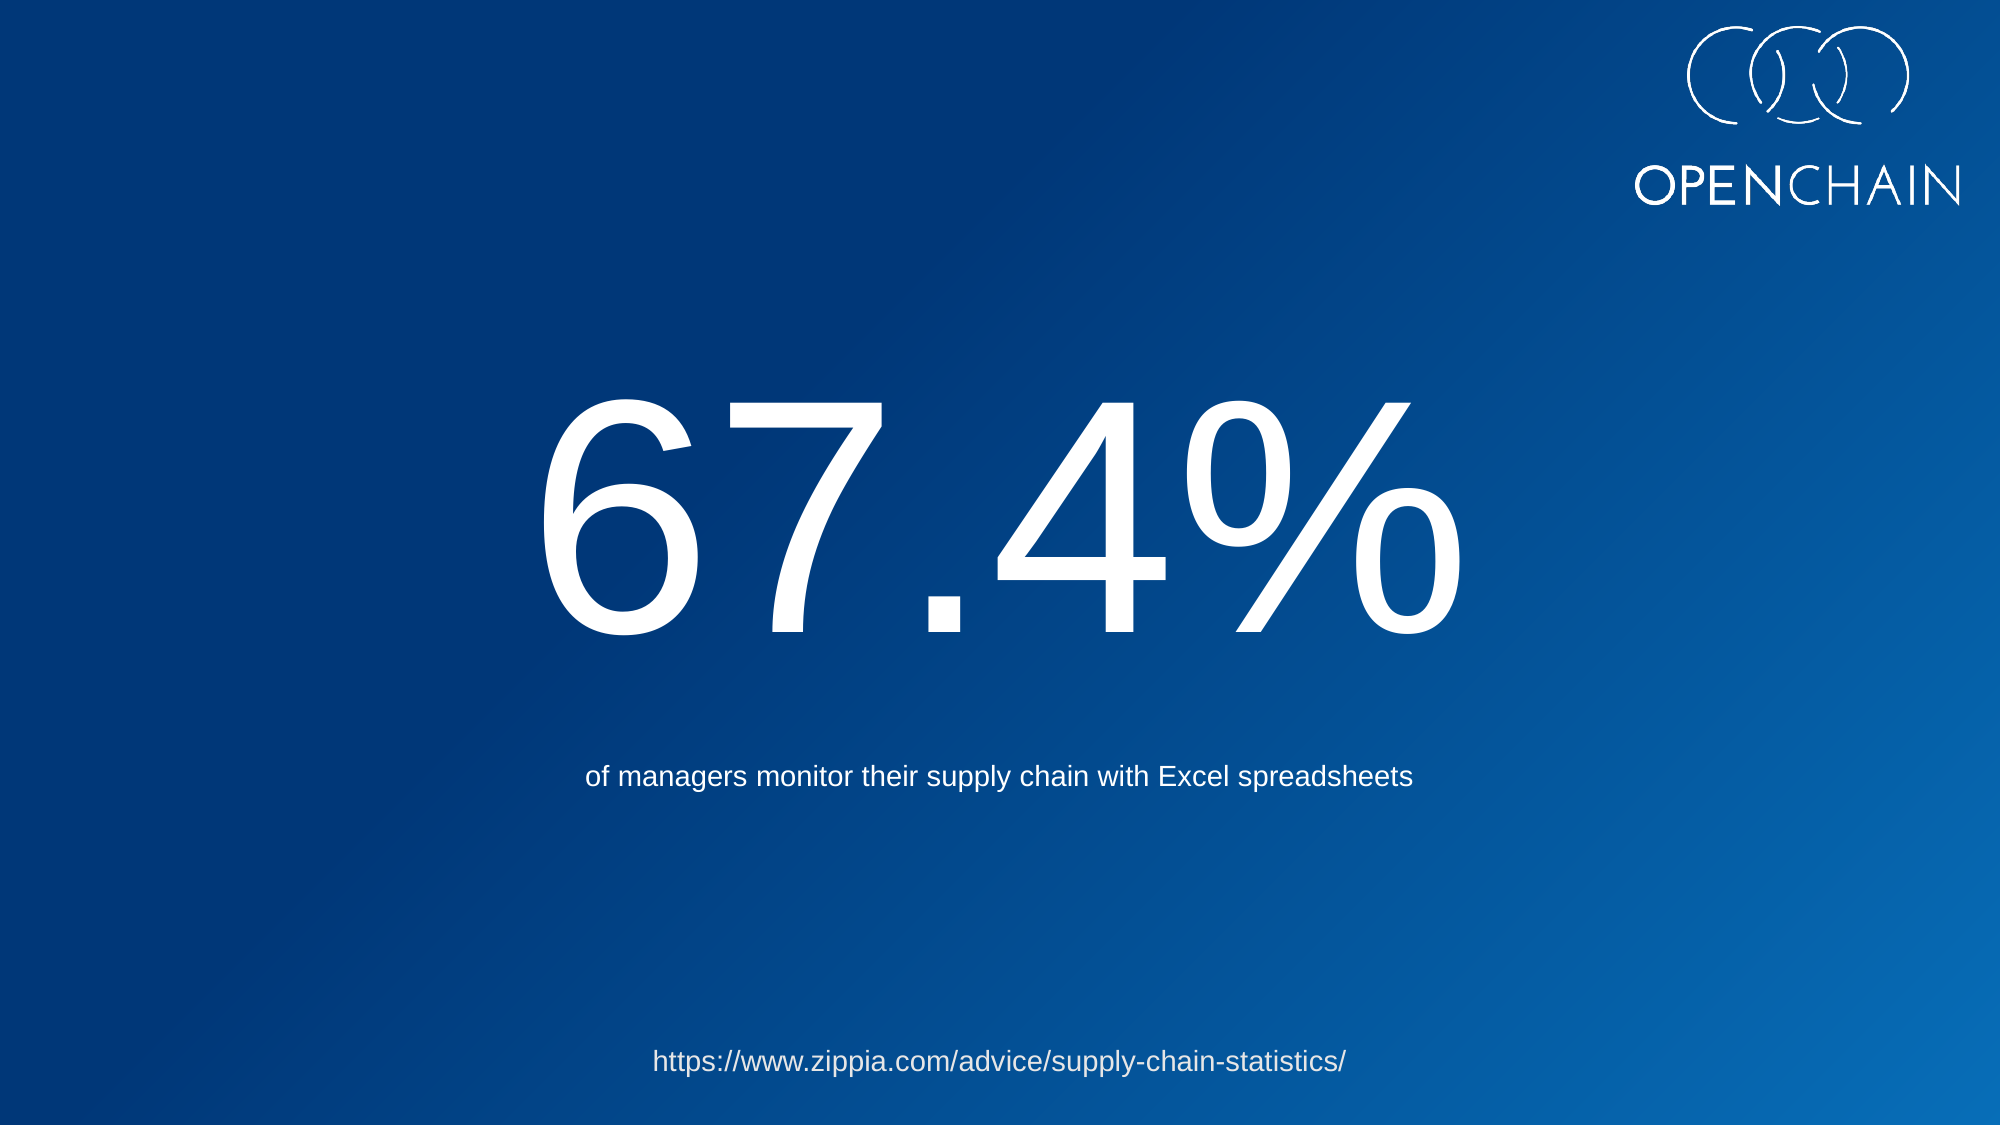

# 67.4%
of managers monitor their supply chain with Excel spreadsheets
https://www.zippia.com/advice/supply-chain-statistics/